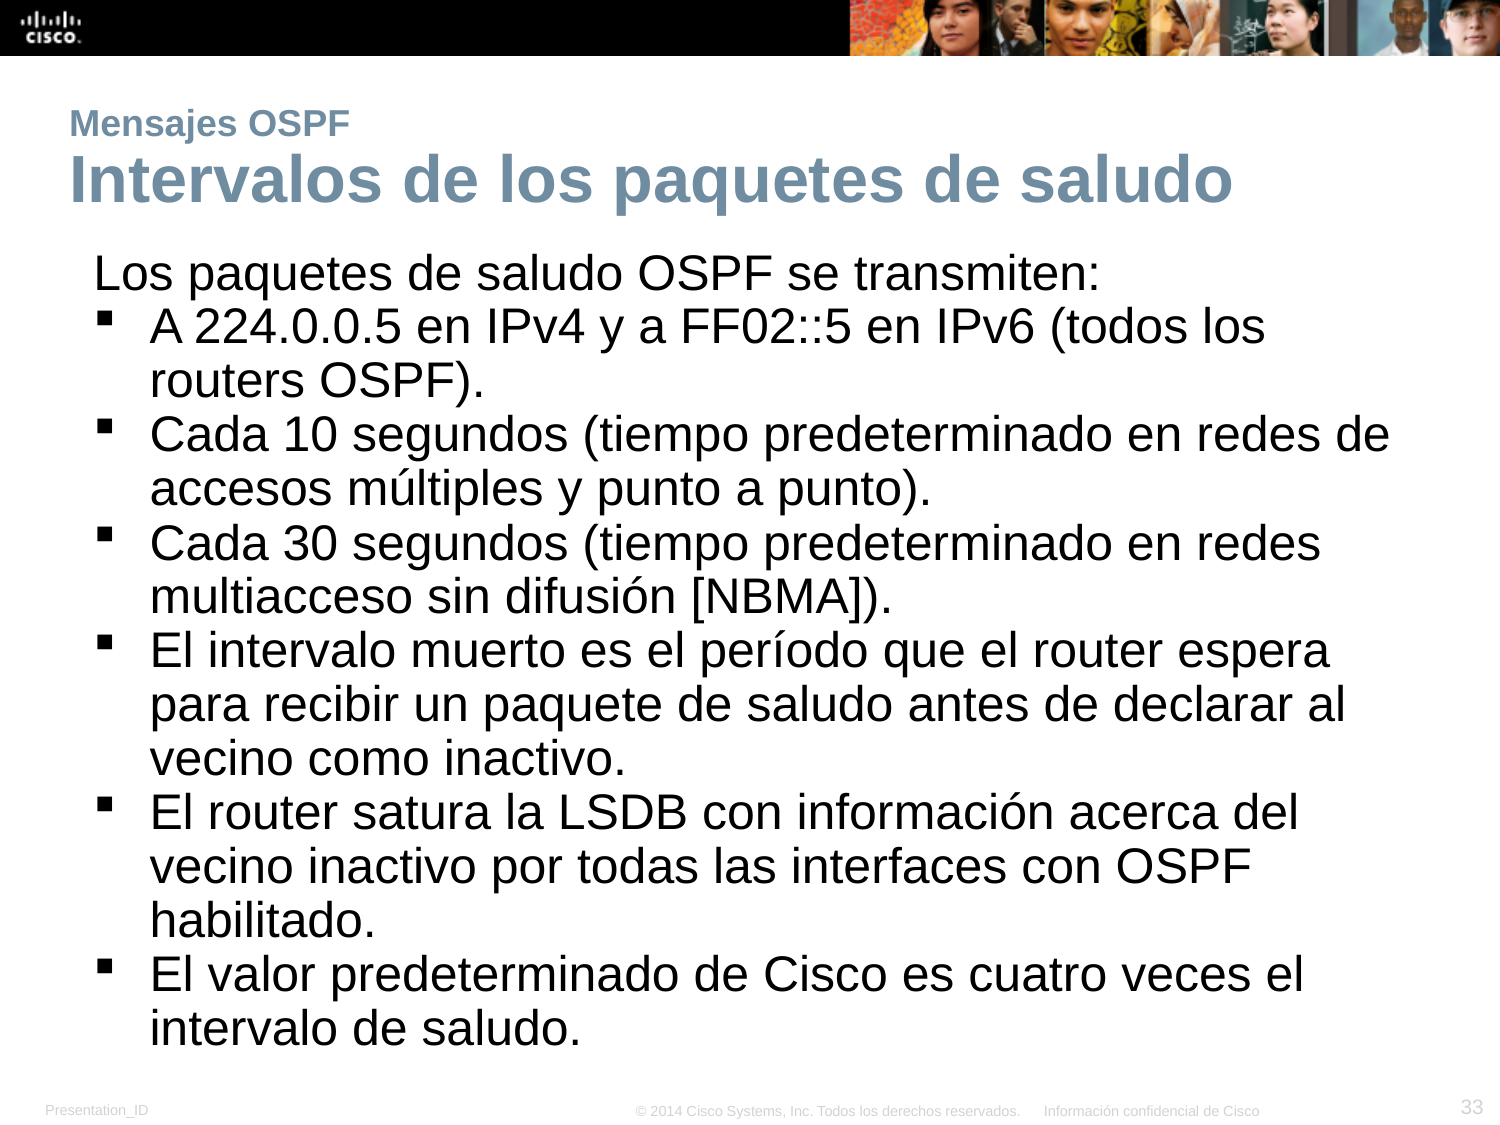

# Mensajes OSPF Intervalos de los paquetes de saludo
Los paquetes de saludo OSPF se transmiten:
A 224.0.0.5 en IPv4 y a FF02::5 en IPv6 (todos los routers OSPF).
Cada 10 segundos (tiempo predeterminado en redes de accesos múltiples y punto a punto).
Cada 30 segundos (tiempo predeterminado en redes multiacceso sin difusión [NBMA]).
El intervalo muerto es el período que el router espera para recibir un paquete de saludo antes de declarar al vecino como inactivo.
El router satura la LSDB con información acerca del vecino inactivo por todas las interfaces con OSPF habilitado.
El valor predeterminado de Cisco es cuatro veces el intervalo de saludo.